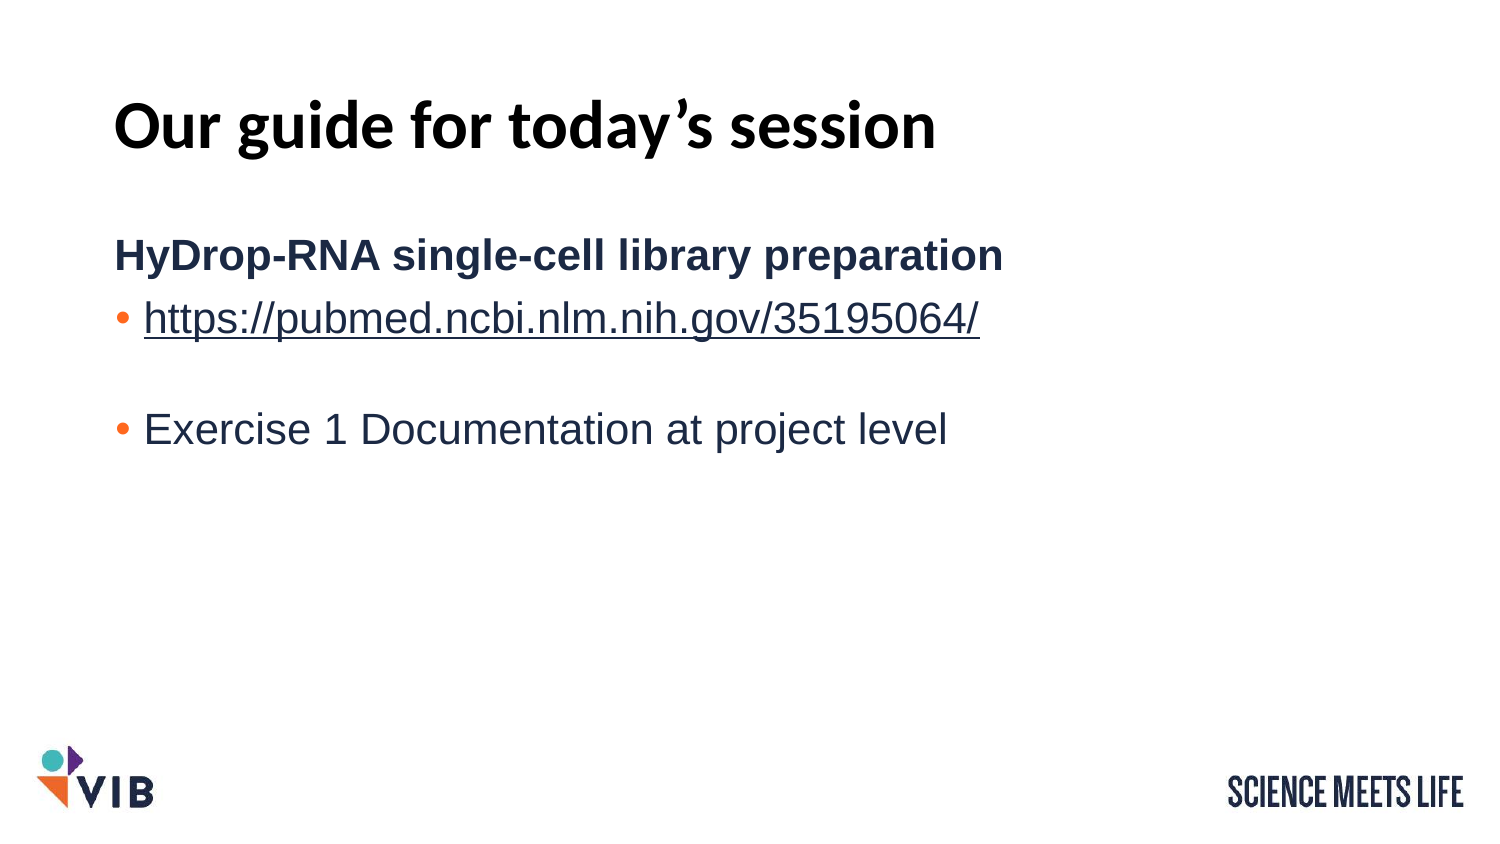

# Our guide for today’s session
HyDrop-RNA single-cell library preparation
https://pubmed.ncbi.nlm.nih.gov/35195064/
Exercise 1 Documentation at project level